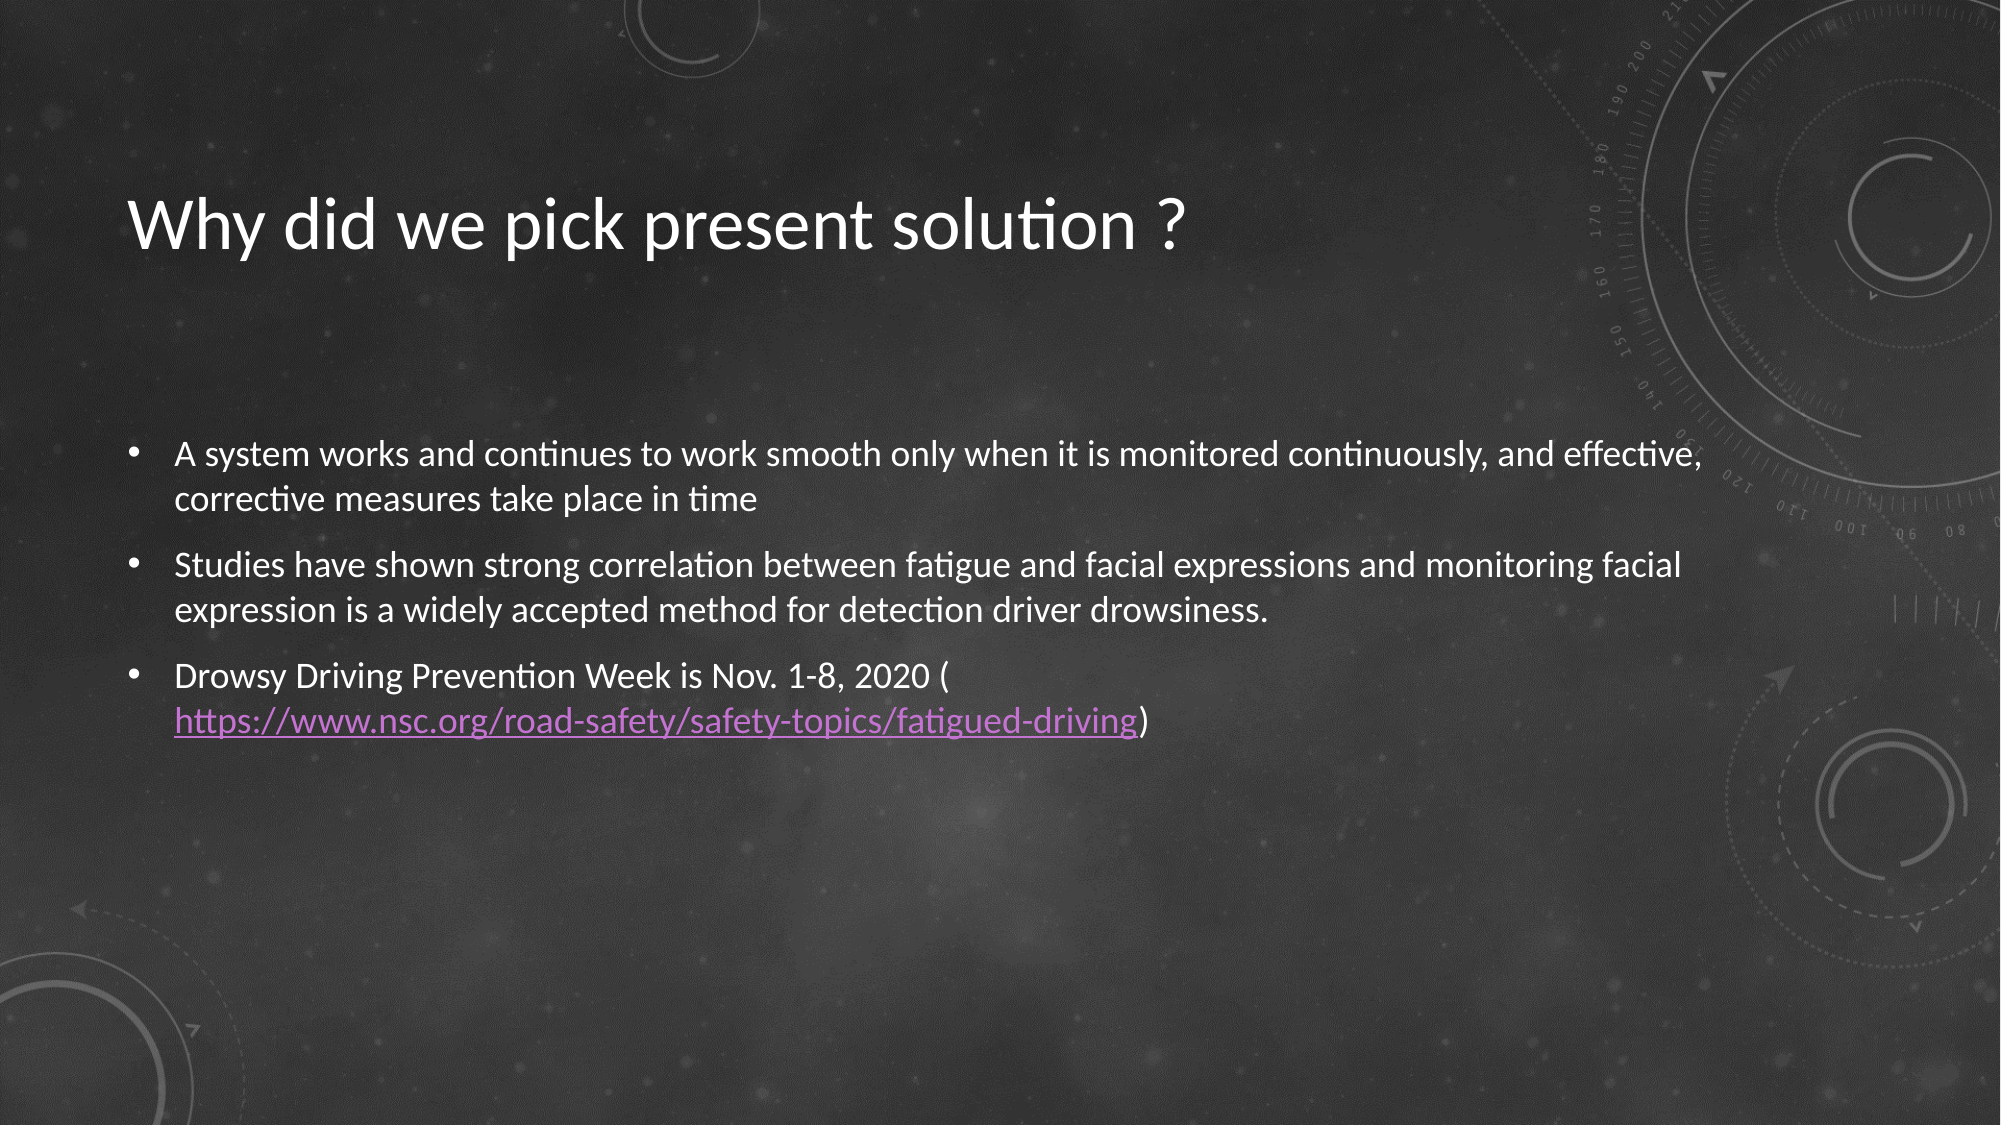

# Why did we pick present solution ?
A system works and continues to work smooth only when it is monitored continuously, and effective, corrective measures take place in time
Studies have shown strong correlation between fatigue and facial expressions and monitoring facial expression is a widely accepted method for detection driver drowsiness.
Drowsy Driving Prevention Week is Nov. 1-8, 2020 (https://www.nsc.org/road-safety/safety-topics/fatigued-driving)